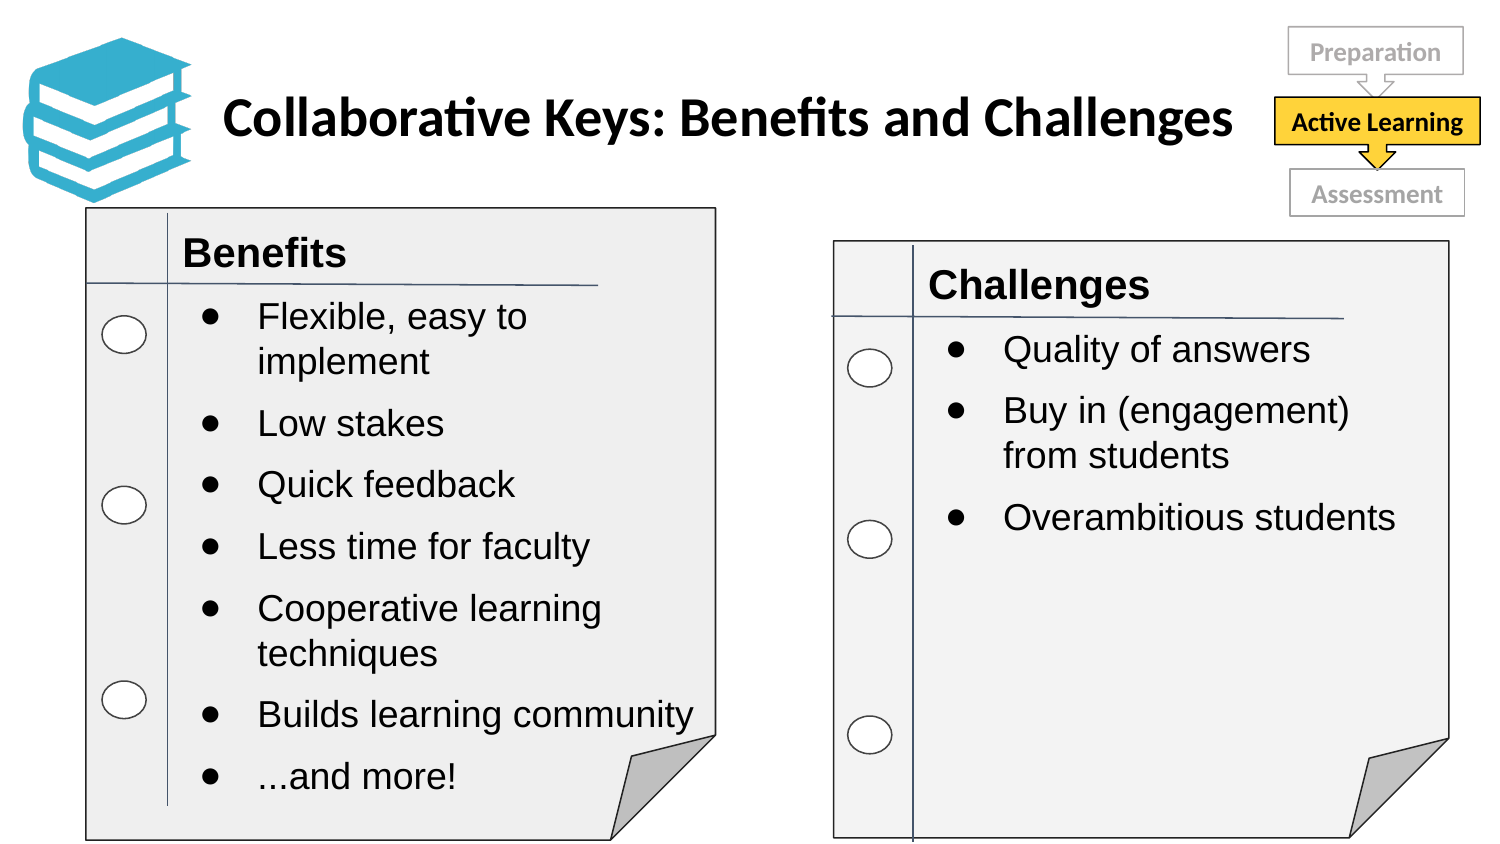

Preparation
Active Learning
Assessment
# Collaborative Keys: Benefits and Challenges

Benefits
Flexible, easy to implement
Low stakes
Quick feedback
Less time for faculty
Cooperative learning techniques
Builds learning community
...and more!

Challenges
Quality of answers
Buy in (engagement) from students
Overambitious students